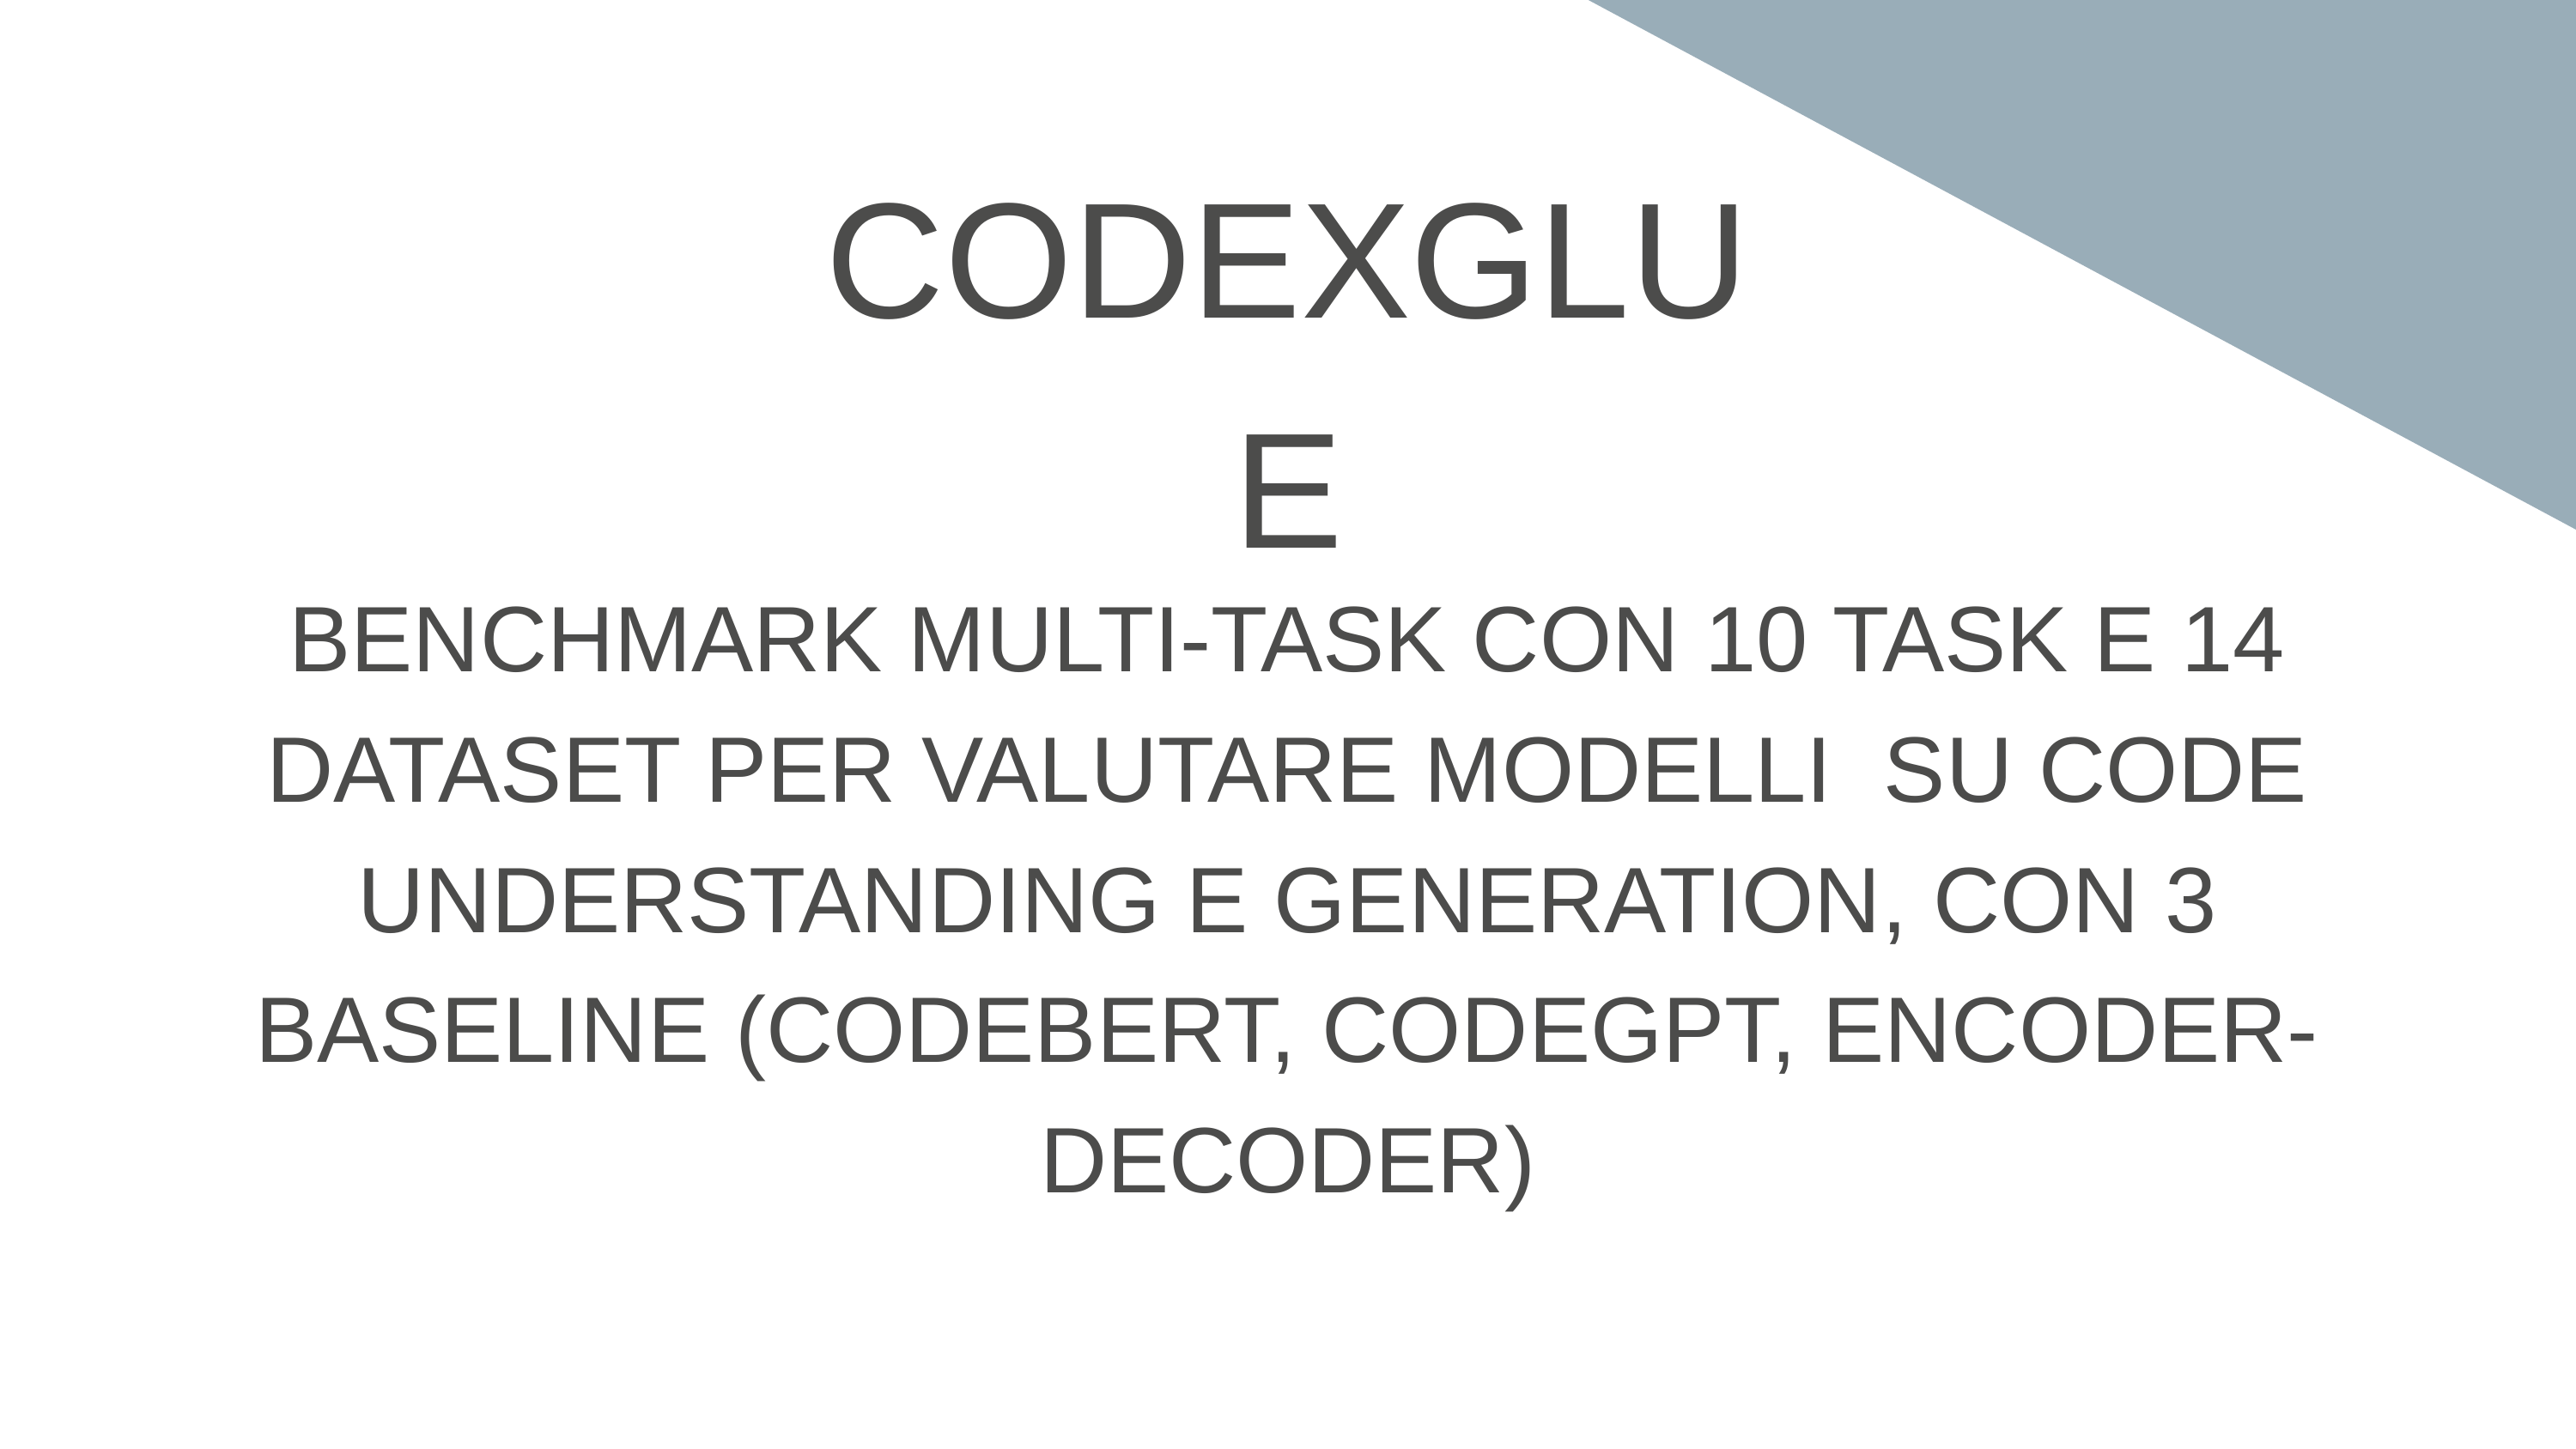

CODEXGLUE
BENCHMARK MULTI-TASK CON 10 TASK E 14 DATASET PER VALUTARE MODELLI  SU CODE UNDERSTANDING E GENERATION, CON 3 BASELINE (CODEBERT, CODEGPT, ENCODER-DECODER)